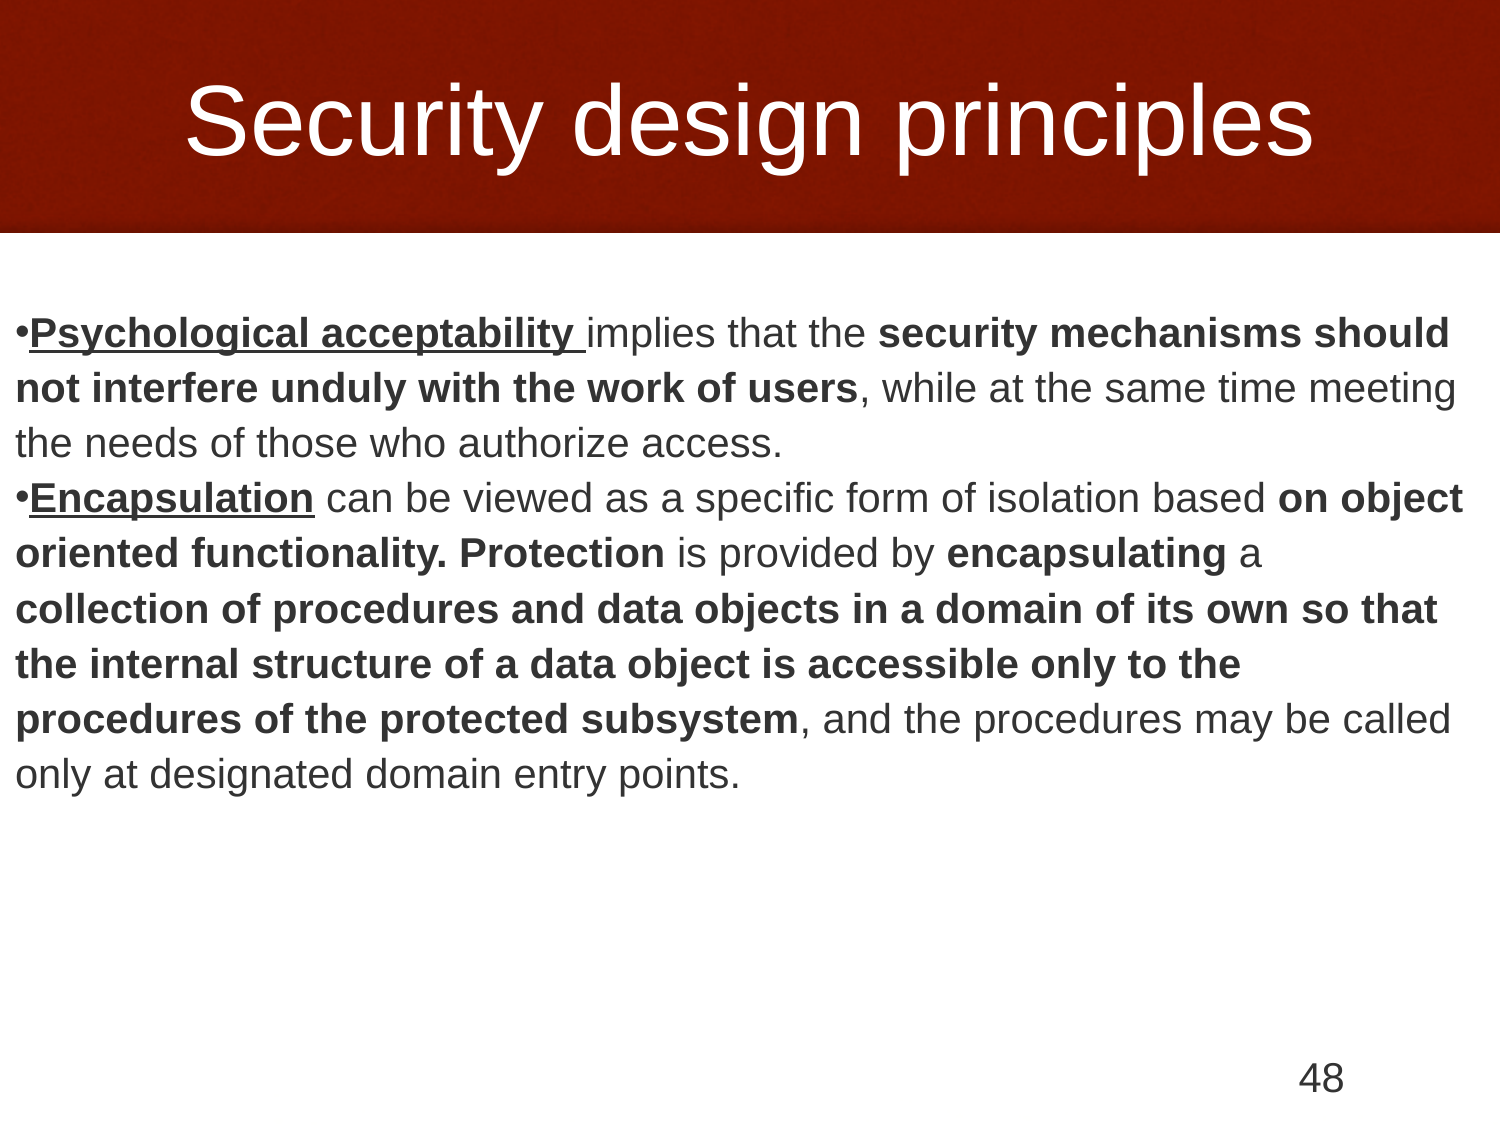

# Security design principles

Psychological acceptability implies that the security mechanisms should not interfere unduly with the work of users, while at the same time meeting the needs of those who authorize access.
Encapsulation can be viewed as a specific form of isolation based on object oriented functionality. Protection is provided by encapsulating a collection of procedures and data objects in a domain of its own so that the internal structure of a data object is accessible only to the procedures of the protected subsystem, and the procedures may be called only at designated domain entry points.

48